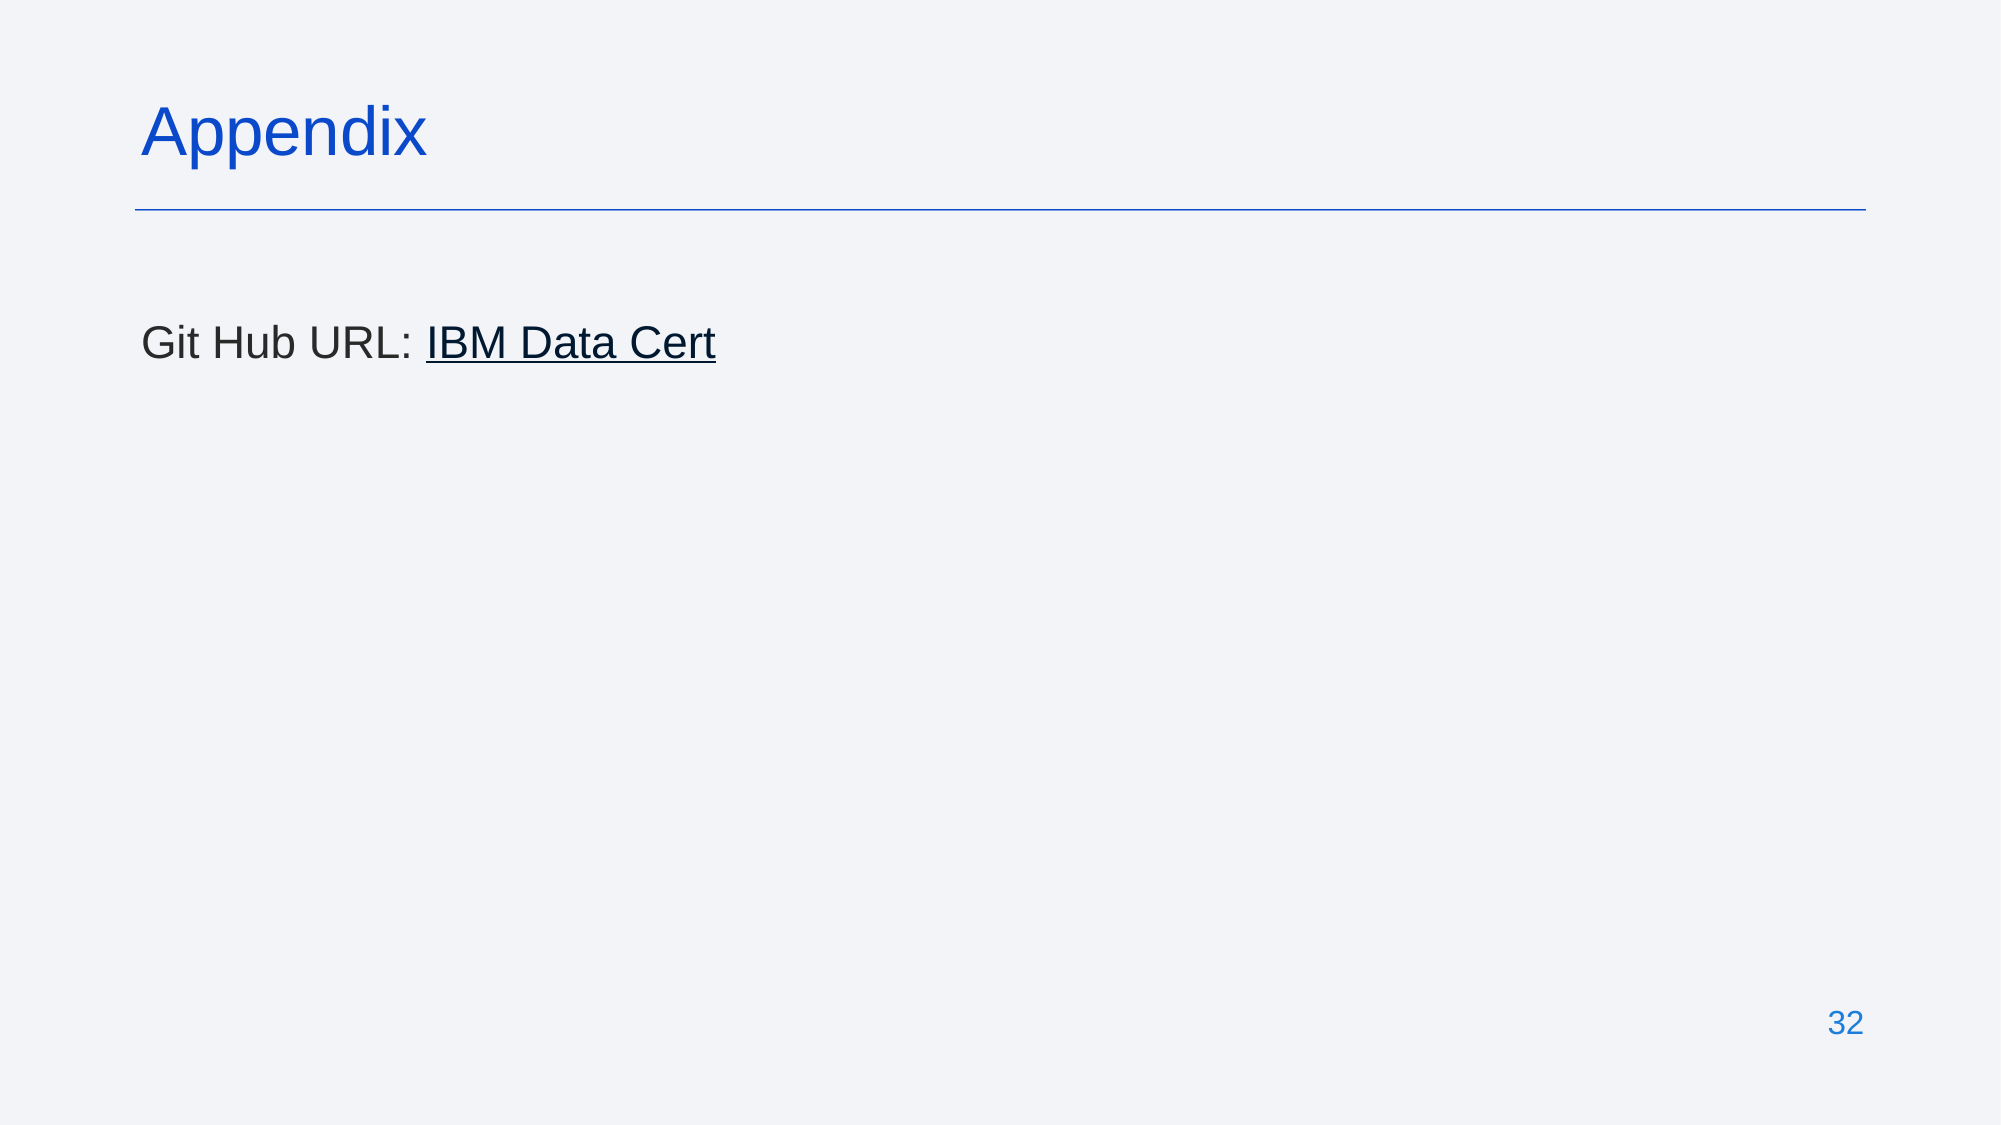

Appendix
Git Hub URL: IBM Data Cert
32